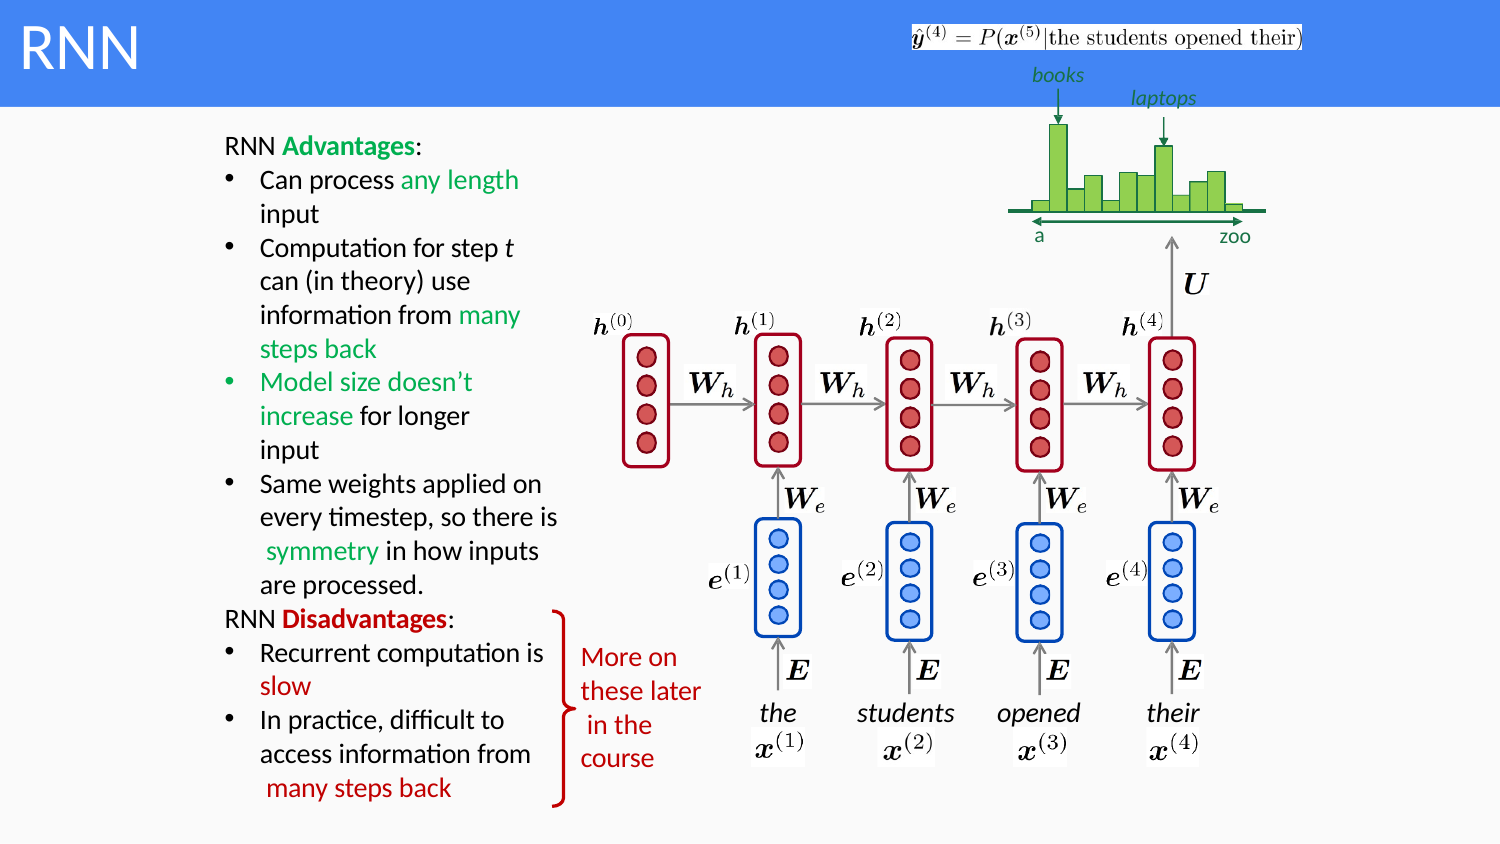

# RNN

books
laptops

RNN Advantages:

Can process any length
input
Computation for step t  can (in theory) use  information from many  steps back
Model size doesn’t
increase for longer input
Same weights applied on  every timestep, so there is  symmetry in how inputs  are processed.

a
zoo

RNN Disadvantages:

Recurrent computation is  slow
In practice, difficult to  access information from  many steps back

More on  these later  in the  course

the
students
opened
their